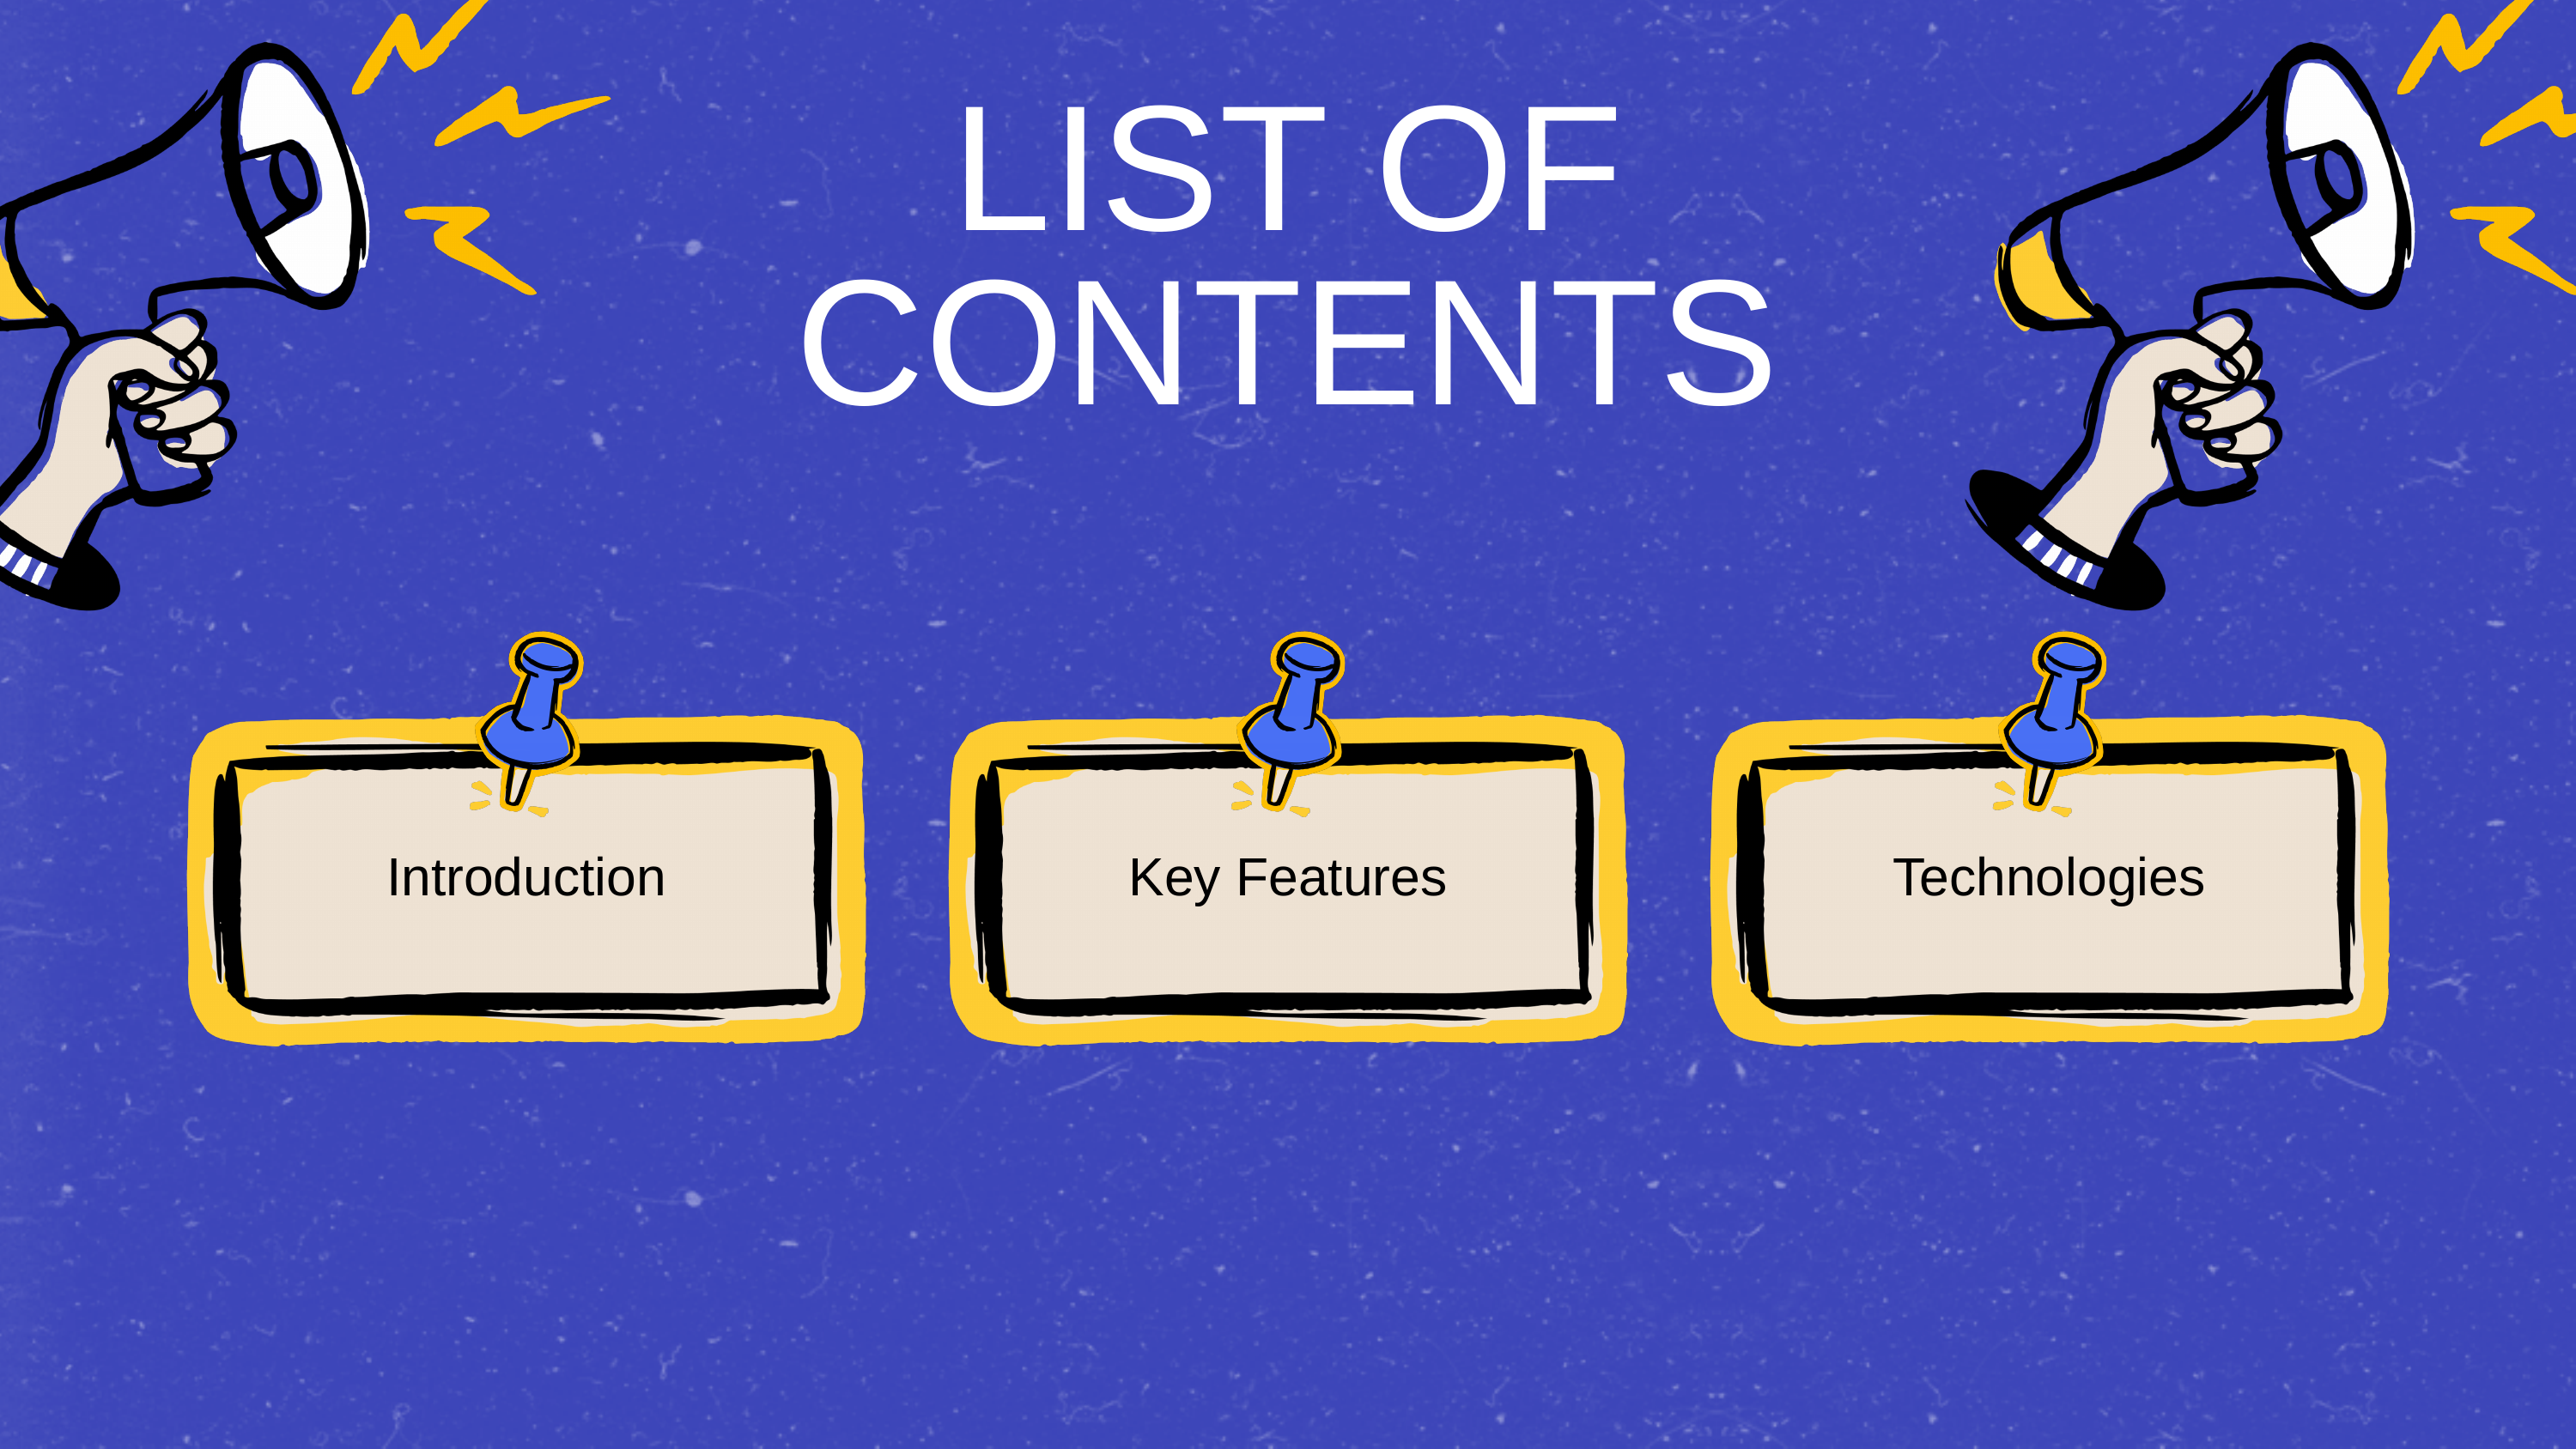

LIST OF CONTENTS

Introduction
Key Features
Technologies